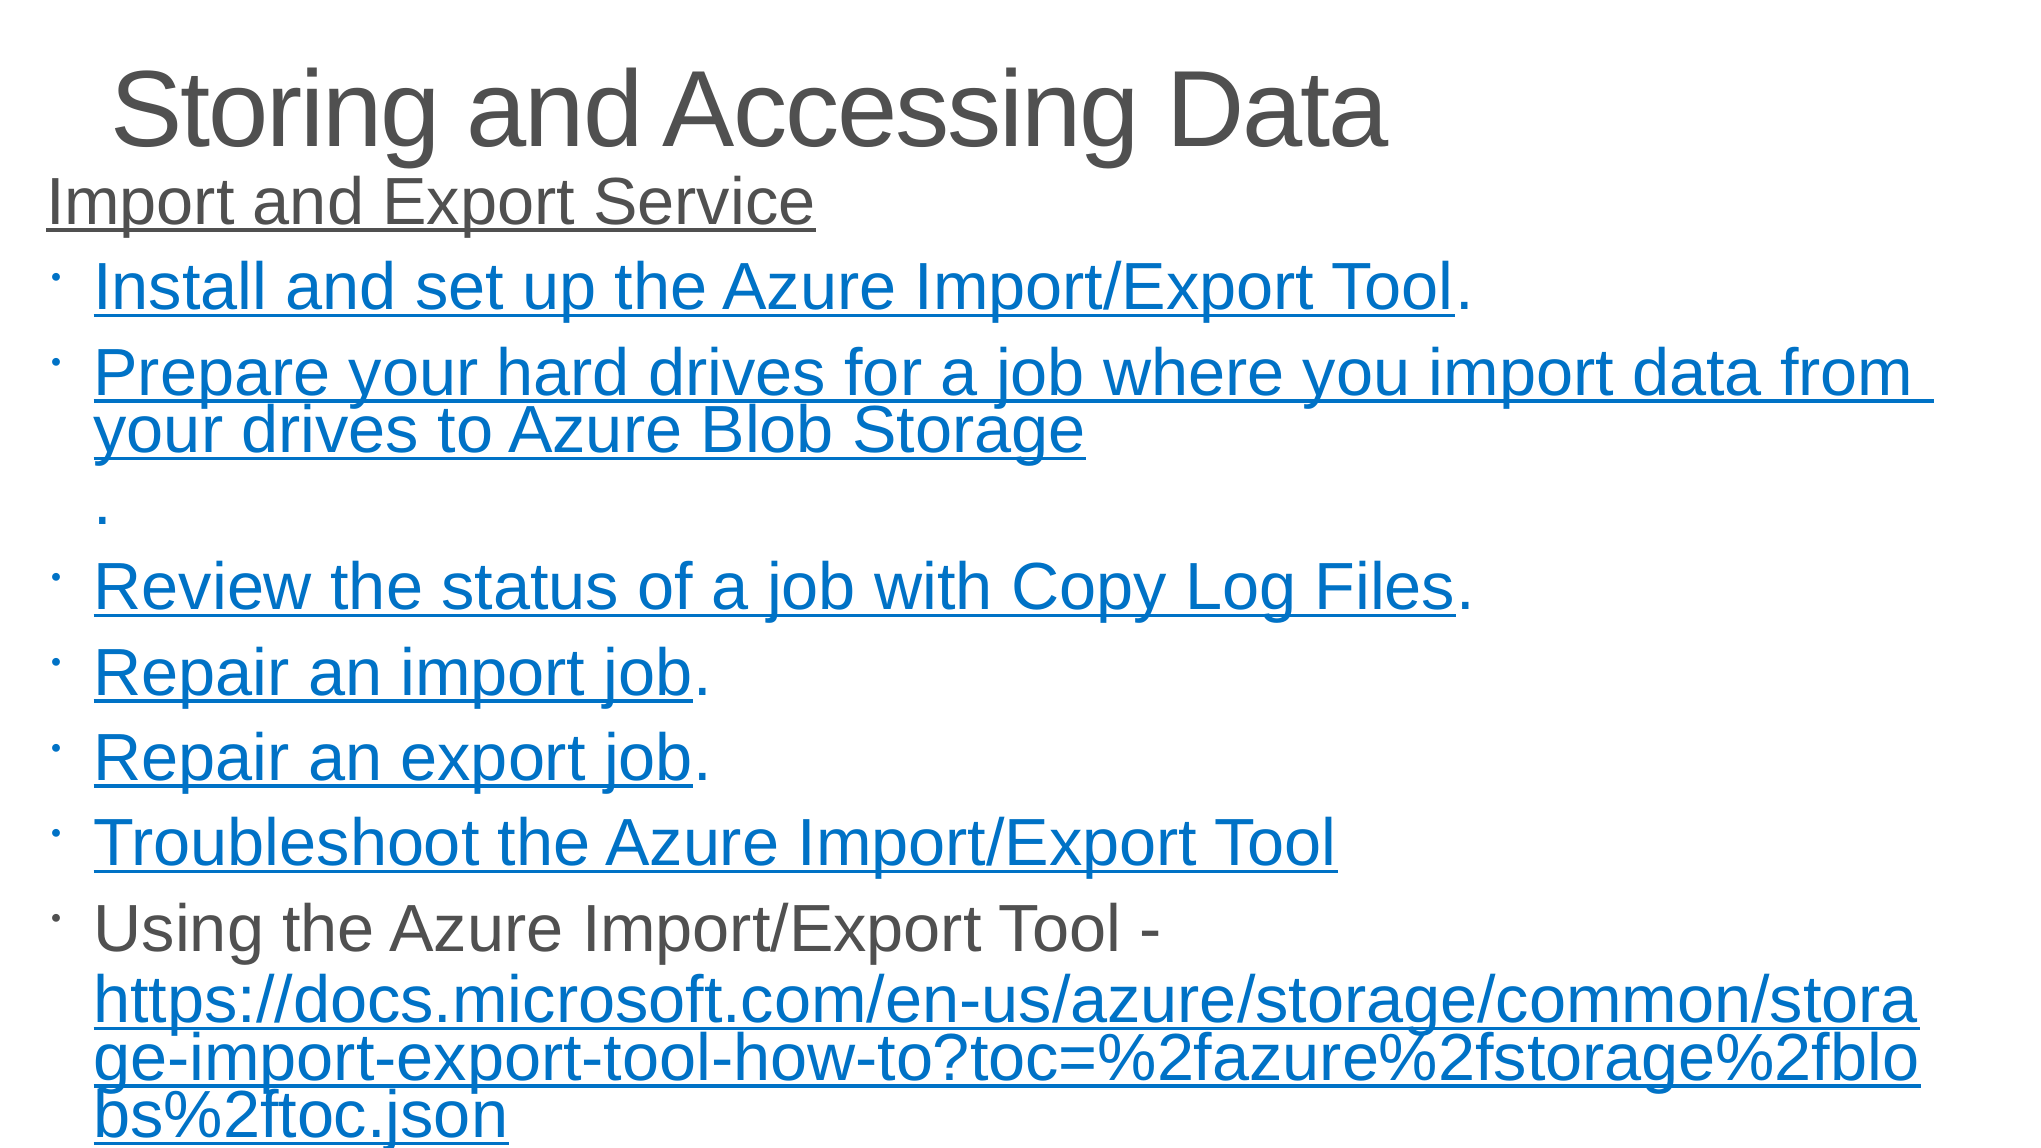

# Storing and Accessing Data
Import and Export Service
Install and set up the Azure Import/Export Tool.
Prepare your hard drives for a job where you import data from your drives to Azure Blob Storage.
Review the status of a job with Copy Log Files.
Repair an import job.
Repair an export job.
Troubleshoot the Azure Import/Export Tool
Using the Azure Import/Export Tool - https://docs.microsoft.com/en-us/azure/storage/common/storage-import-export-tool-how-to?toc=%2fazure%2fstorage%2fblobs%2ftoc.json